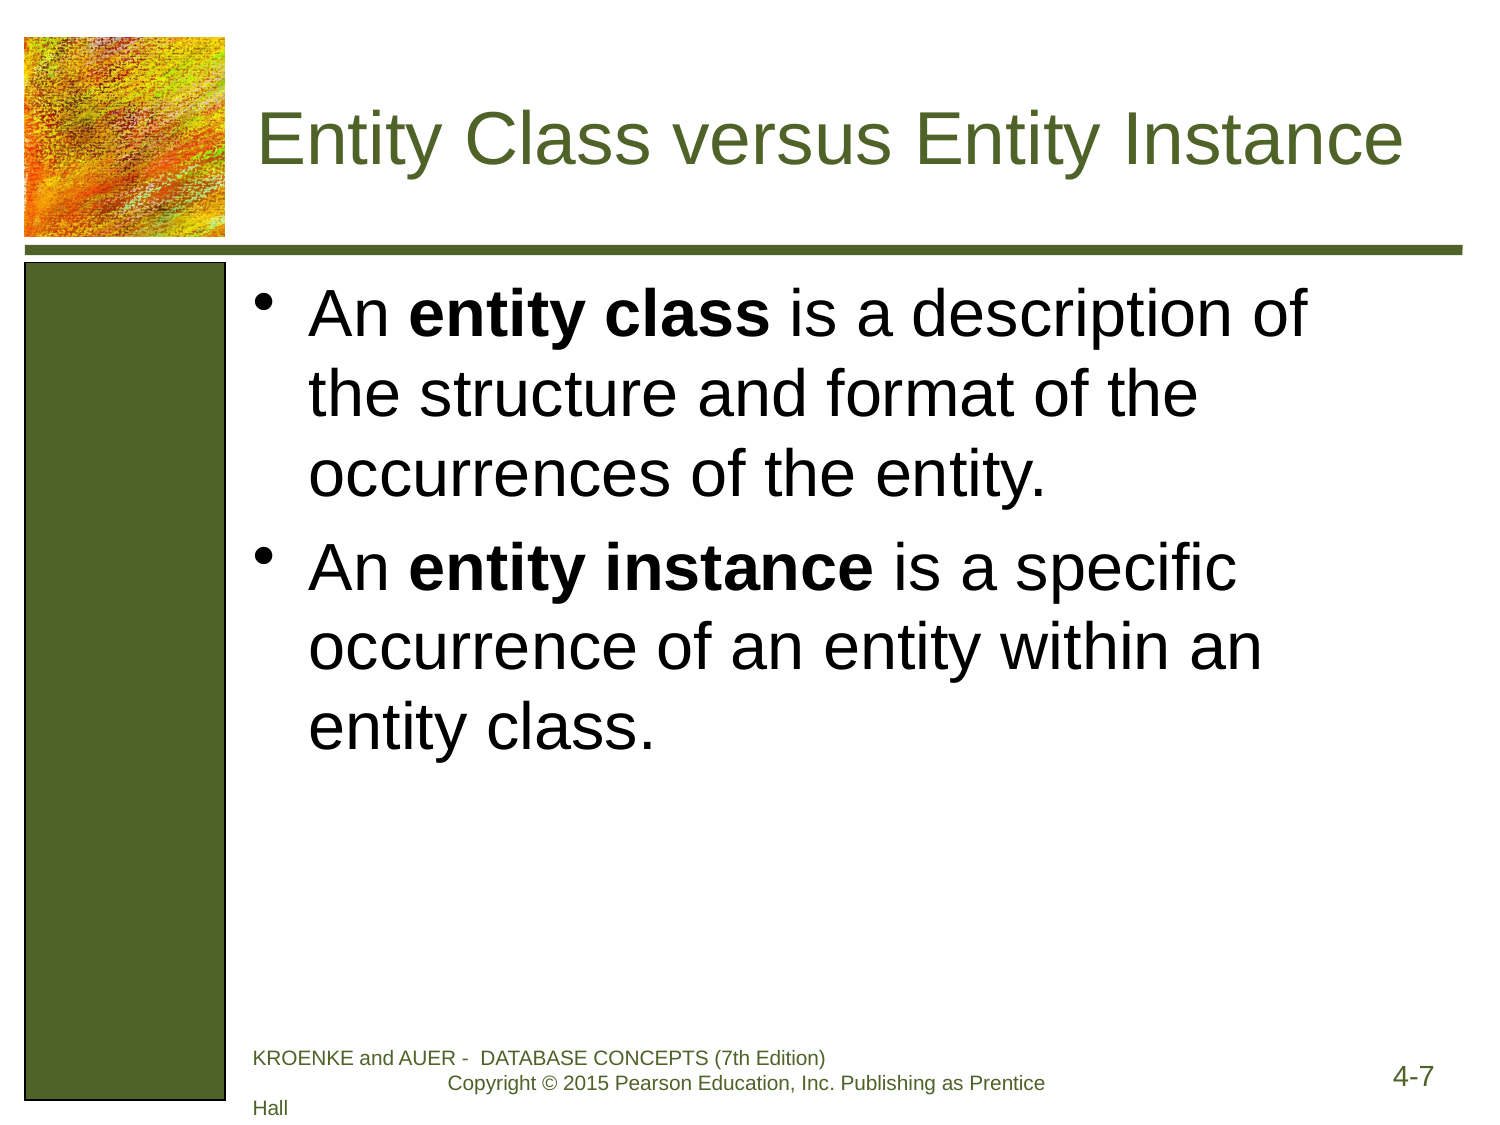

# Entity Class versus Entity Instance
An entity class is a description of the structure and format of the occurrences of the entity.
An entity instance is a specific occurrence of an entity within an entity class.
KROENKE and AUER -  DATABASE CONCEPTS (7th Edition)                                                                             Copyright © 2015 Pearson Education, Inc. Publishing as Prentice Hall
4-7